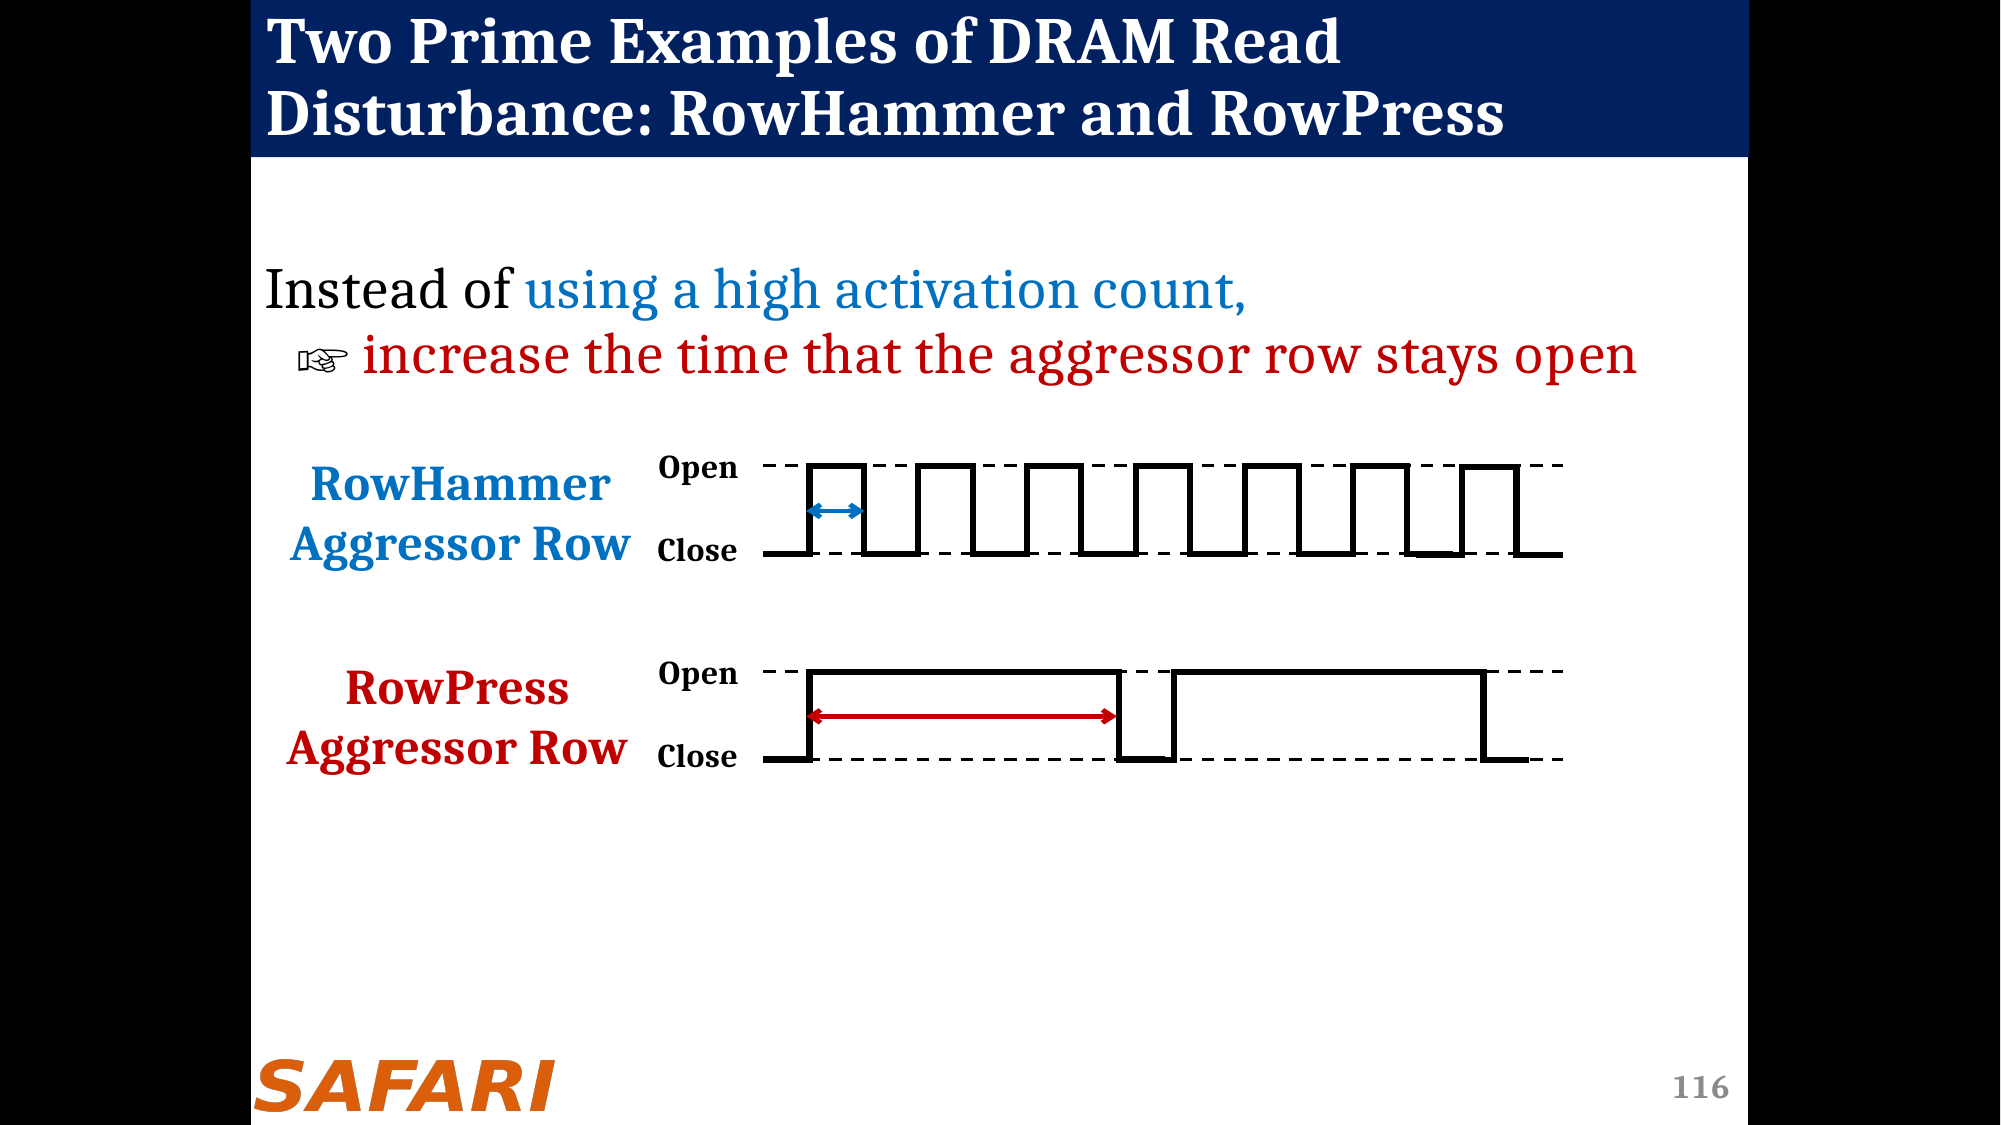

# Two Prime Examples of DRAM Read Disturbance: RowHammer and RowPress

Instead of using a high activation count,

☞ increase the time that the aggressor row stays open

Open
RowHammer
Aggressor Row
Close
Open
RowPress
Aggressor Row
Close
116